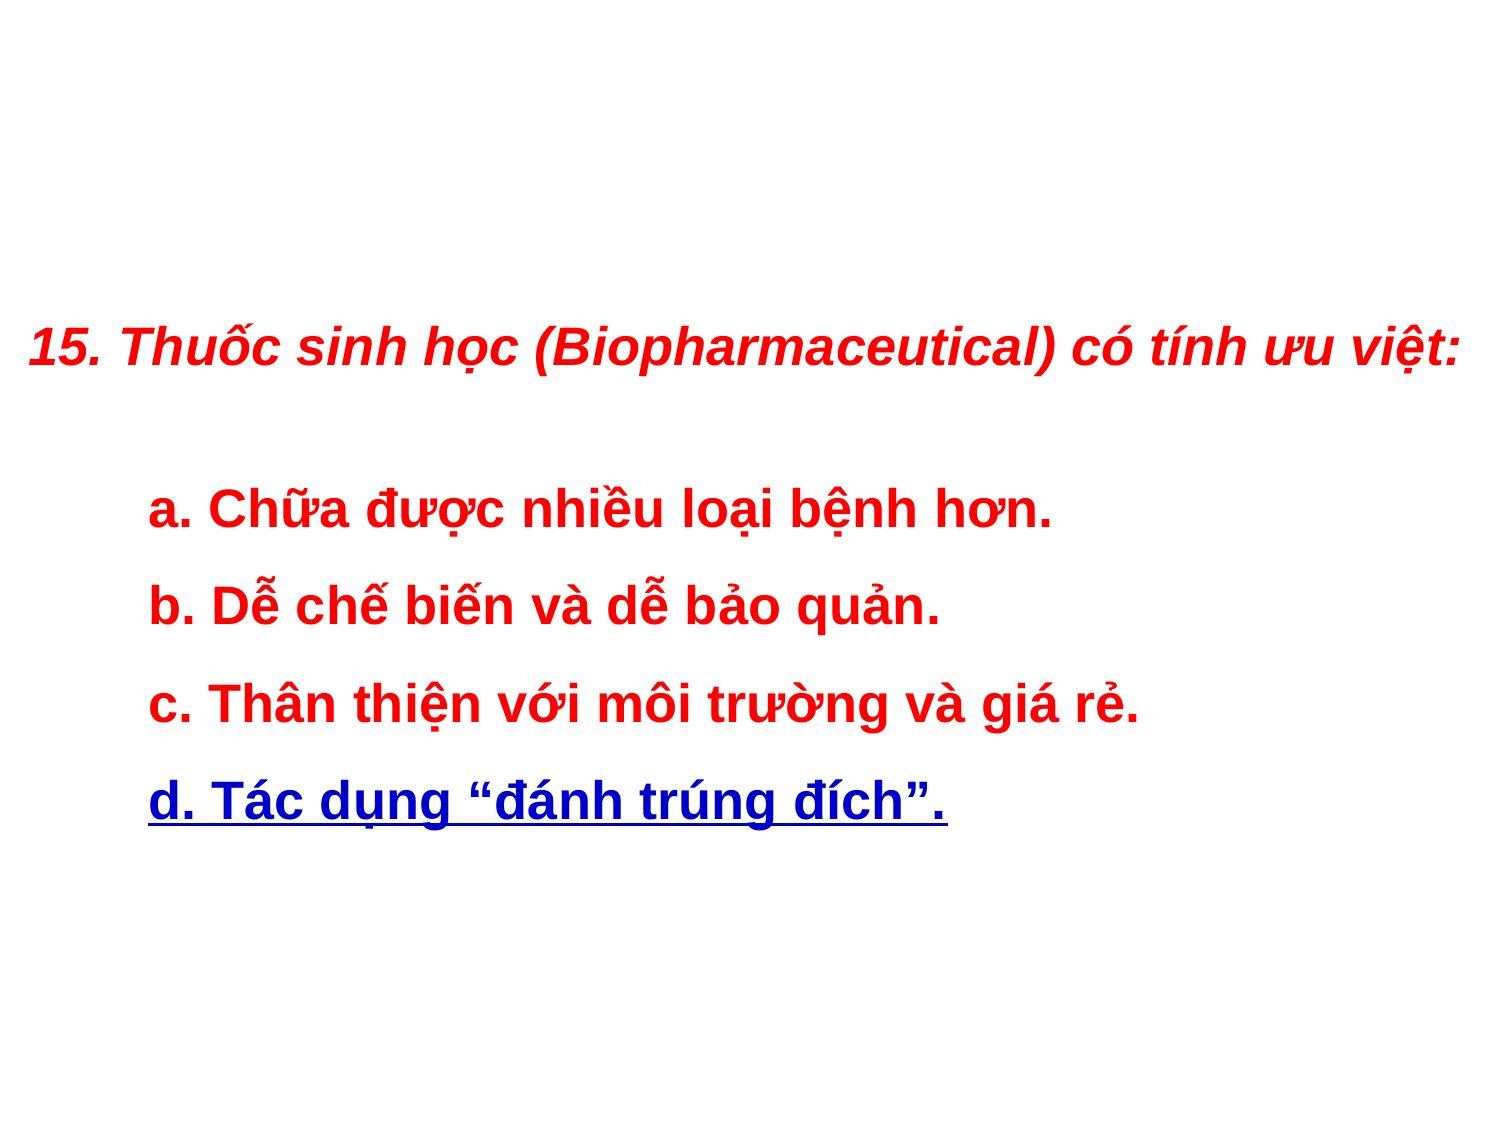

15. Thuốc sinh học (Biopharmaceutical) có tính ưu việt:

        a. Chữa được nhiều loại bệnh hơn.
        b. Dễ chế biến và dễ bảo quản.
        c. Thân thiện với môi trường và giá rẻ.
        d. Tác dụng “đánh trúng đích”.